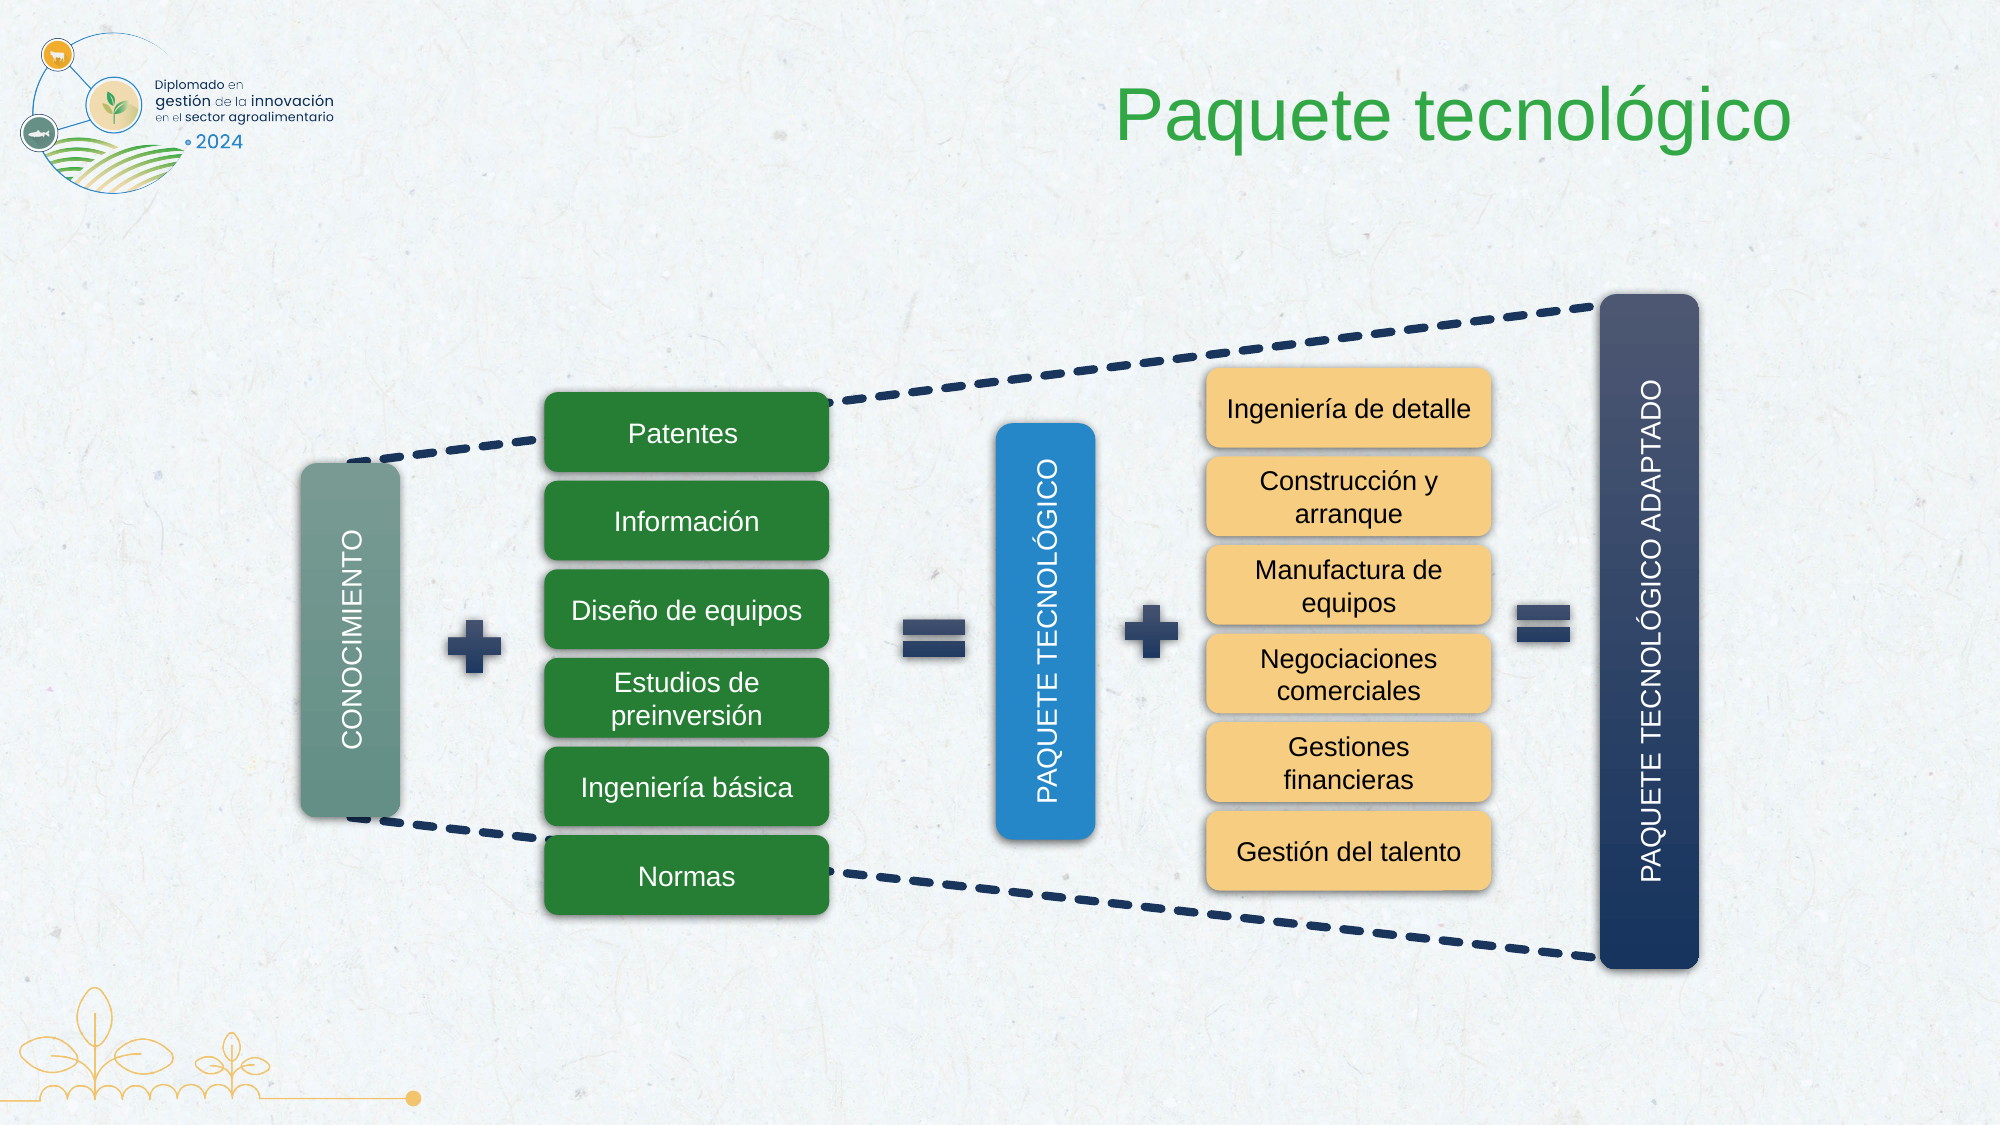

# Paquete tecnológico
PAQUETE TECNOLÓGICO ADAPTADO
Ingeniería de detalle
Patentes
PAQUETE TECNOLÓGICO
Construcción y arranque
CONOCIMIENTO
Información
Manufactura de equipos
Diseño de equipos

Negociaciones comerciales
Estudios de preinversión
Gestiones financieras
Ingeniería básica
Gestión del talento
Normas